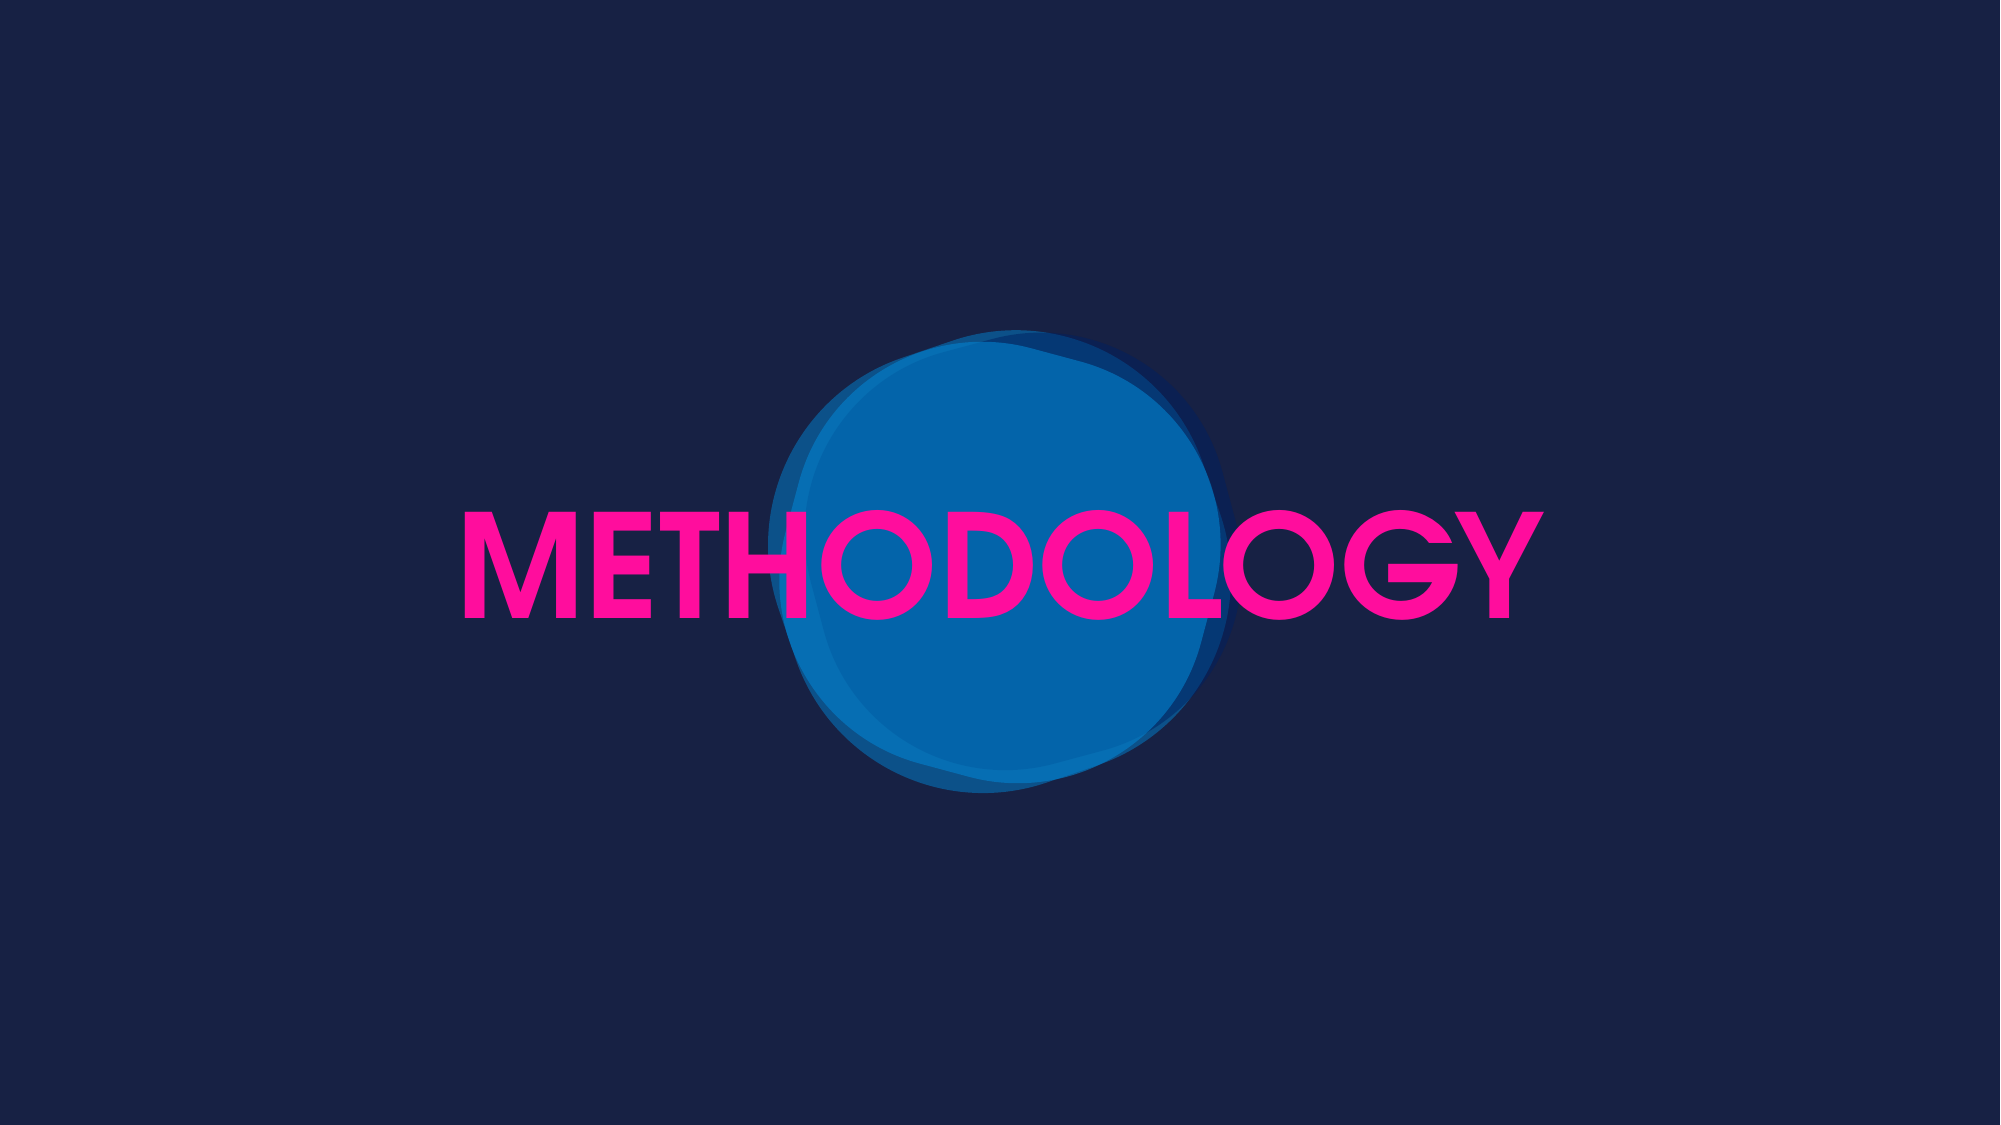

METHODOLOGY

02
Tech Analyzing
Donec ornare rutrum neque sit amet pellentesque. Nulla eget dictum tortor.
g